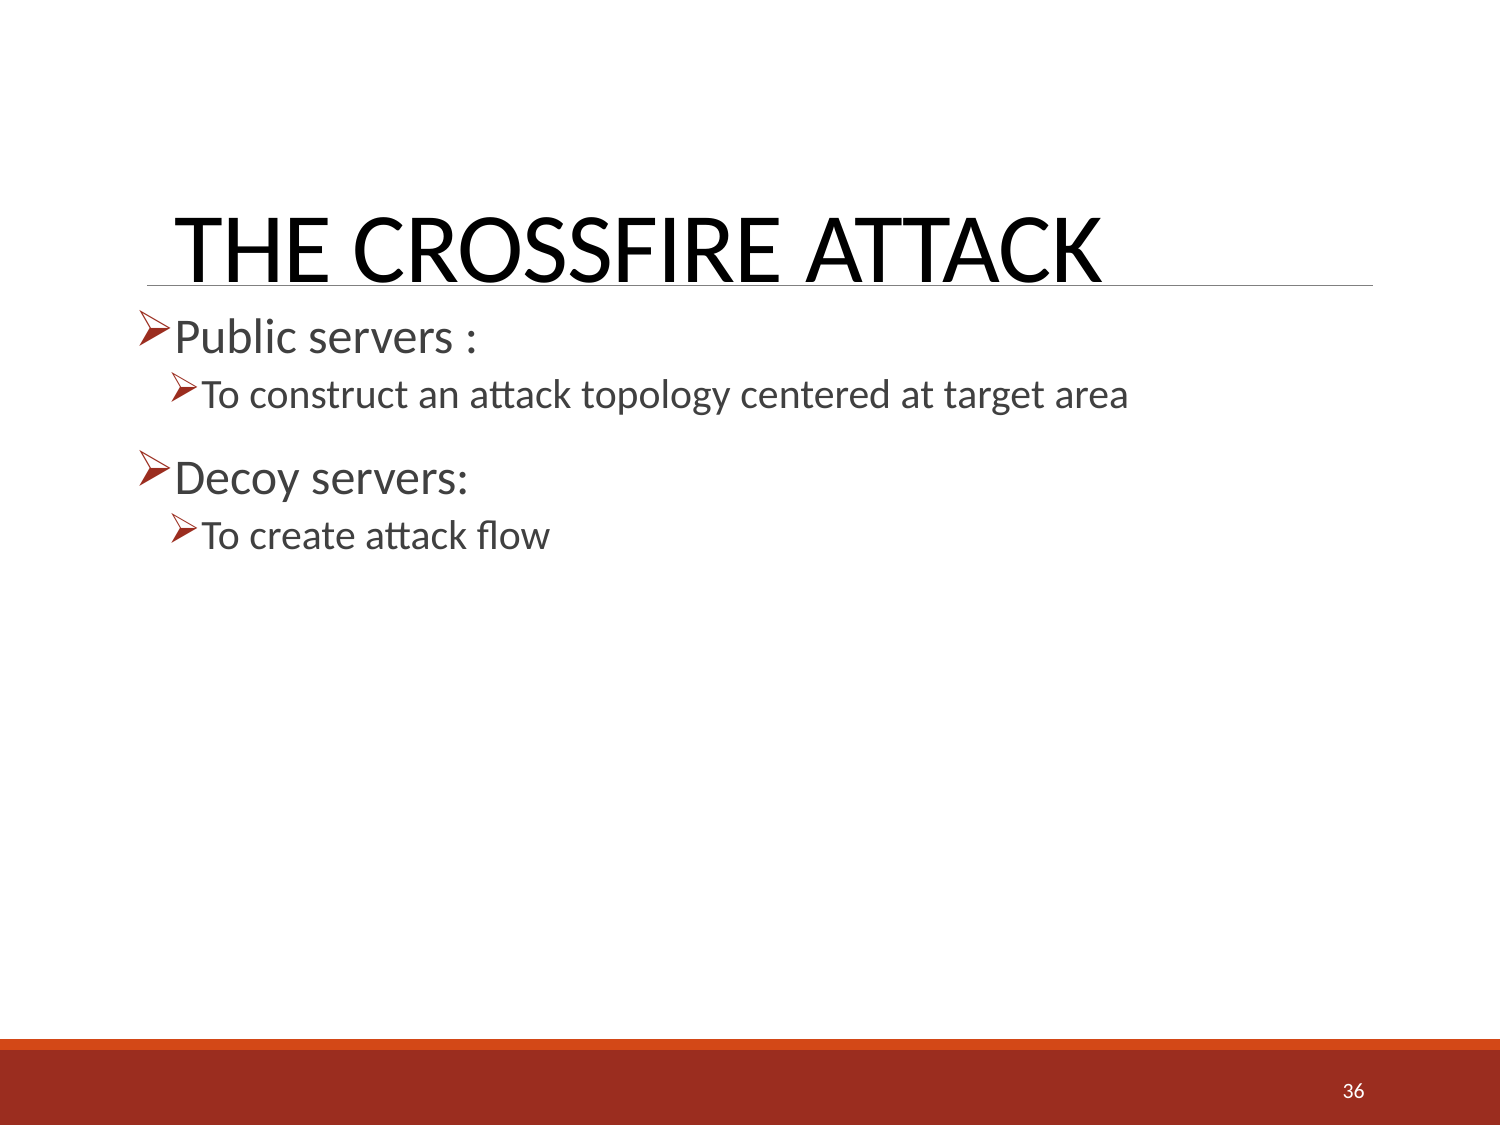

THE CROSSFIRE ATTACK
Public servers :
To construct an attack topology centered at target area
Decoy servers:
To create attack flow

36